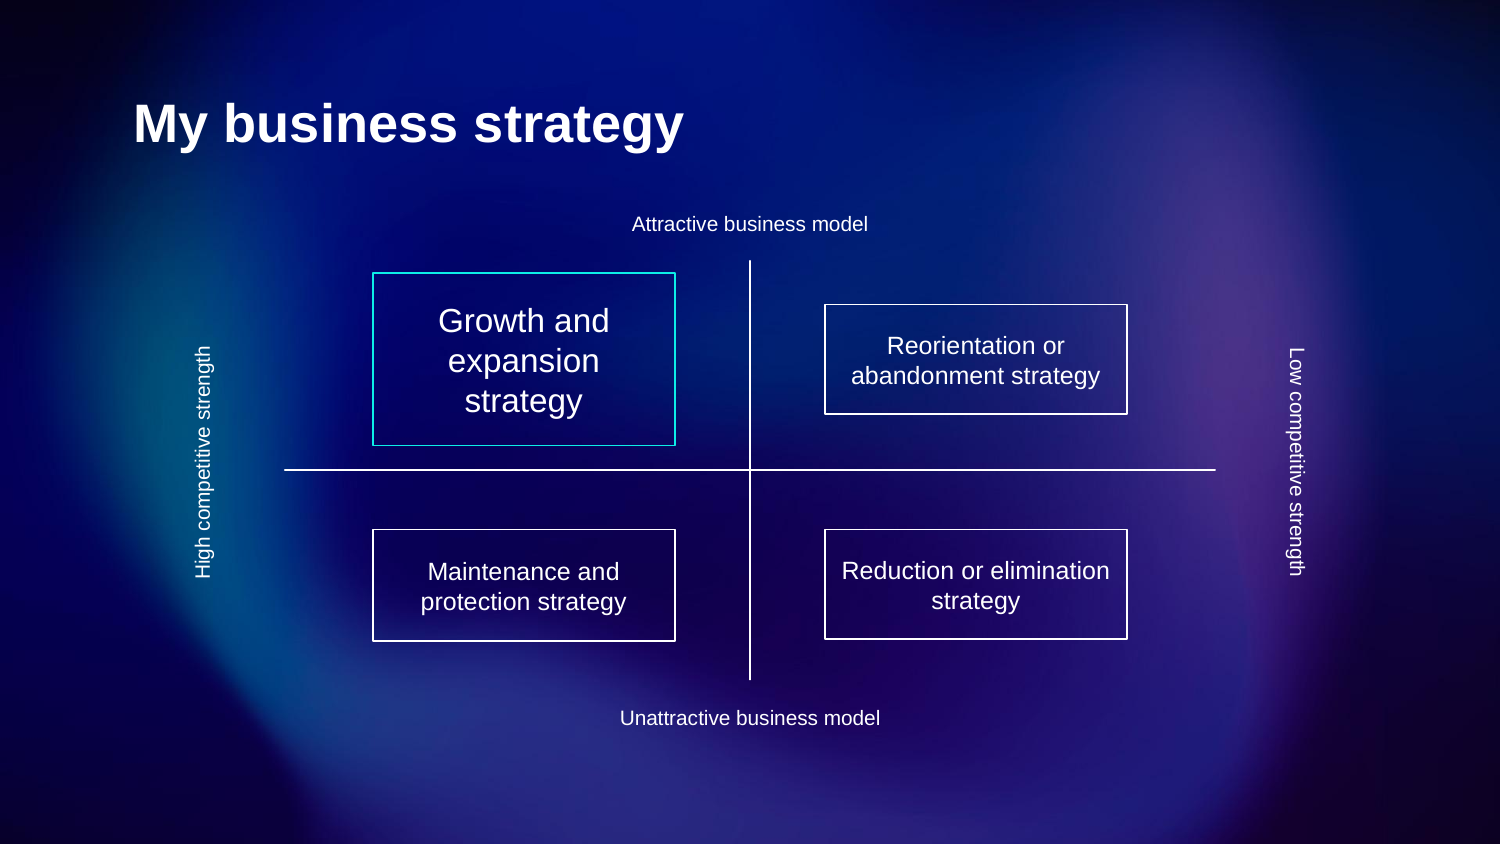

# My business strategy

Attractive business model
Growth and expansion strategy
Reorientation or abandonment strategy
High competitive strength
Low competitive strength
Maintenance and protection strategy
Reduction or elimination strategy
Unattractive business model